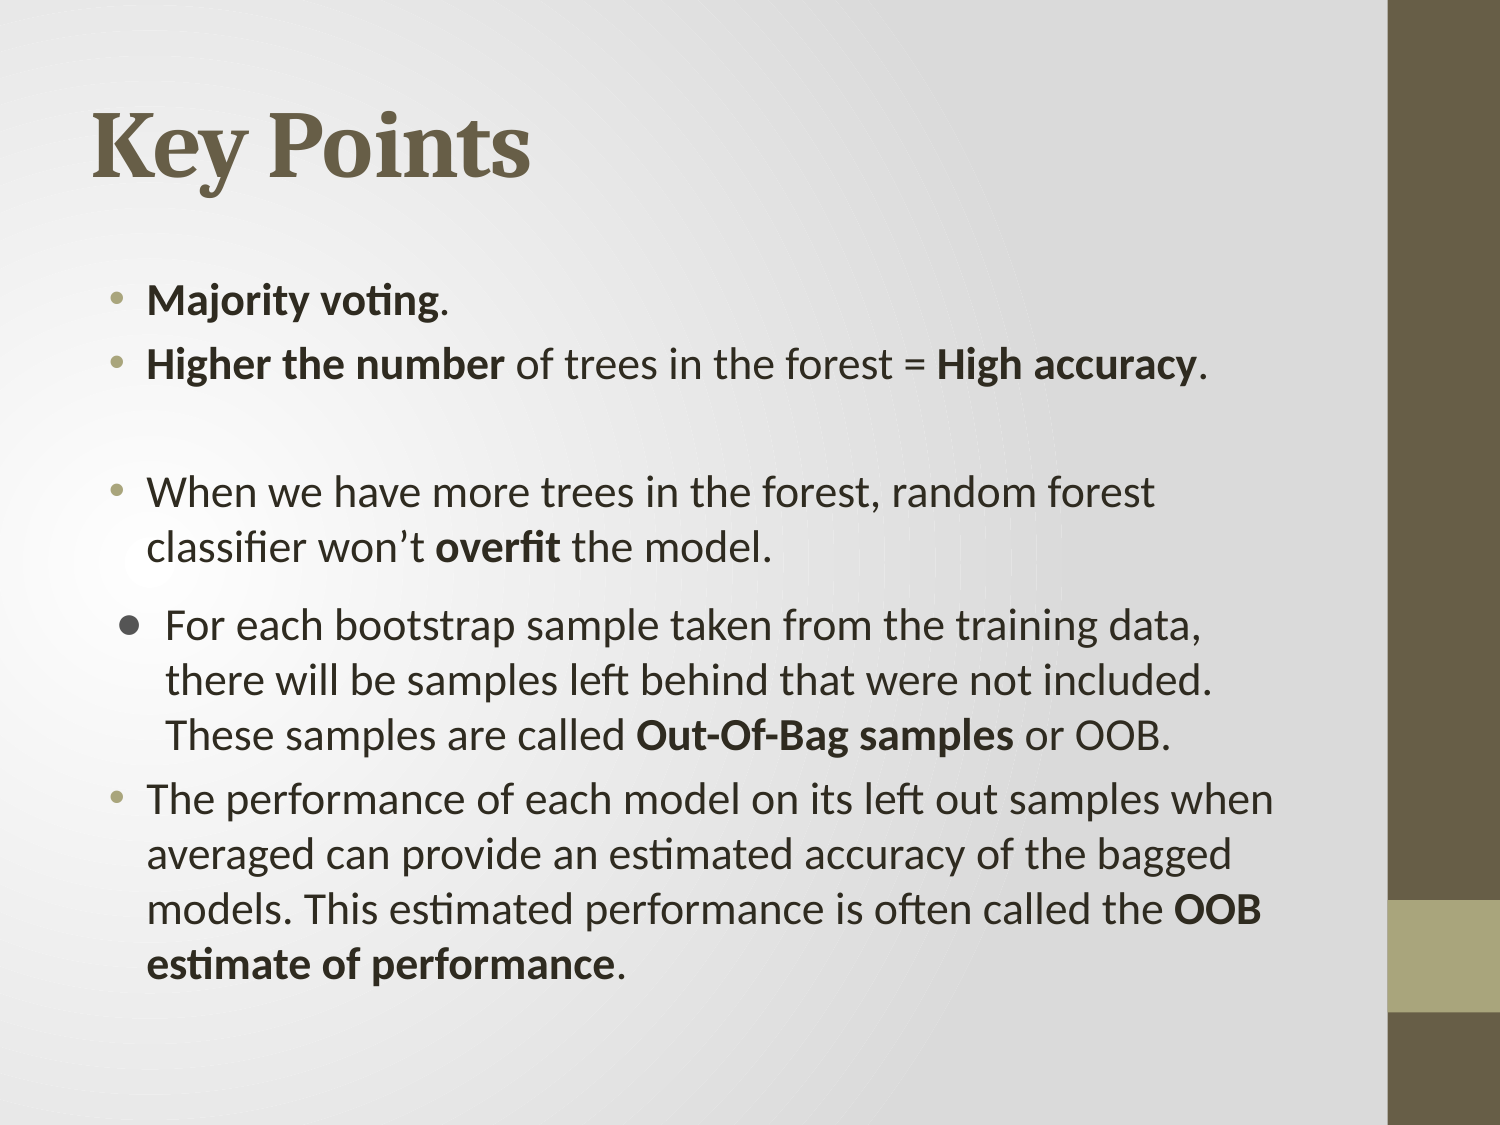

# Key Points
Majority voting.
Higher the number of trees in the forest = High accuracy.

When we have more trees in the forest, random forest   classifier won’t overfit the model.
For each bootstrap sample taken from the training data, there will be samples left behind that were not included. These samples are called Out-Of-Bag samples or OOB.
The performance of each model on its left out samples when averaged can provide an estimated accuracy of the bagged models. This estimated performance is often called the OOB estimate of performance.